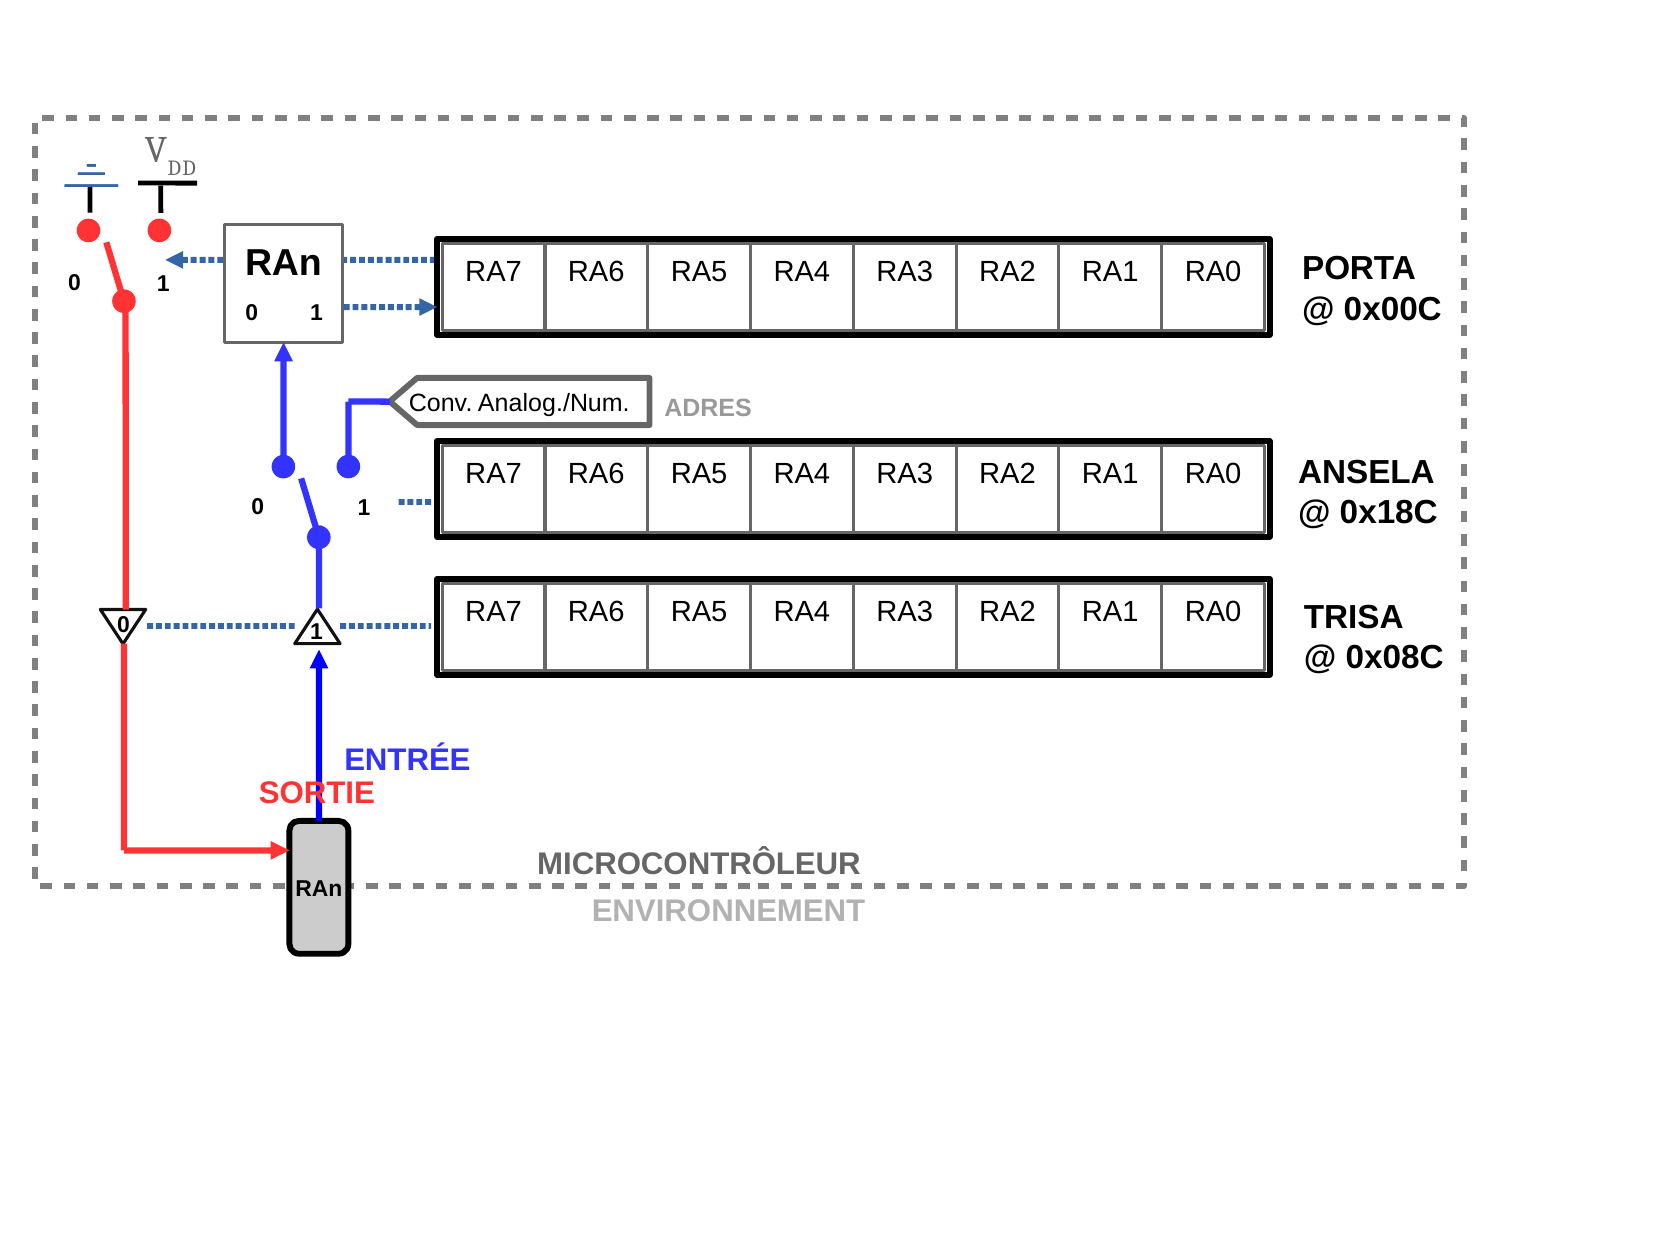

VDD

RAn

PORTA
@ 0x00C

RA7

RA6

RA5

RA4

RA3

RA2

RA1

RA0

0
1

0
1

Conv. Analog./Num.
ADRES

ANSELA
@ 0x18C
RA7

RA6

RA5

RA4

RA3

RA2

RA1

RA0

0
1

RA7

RA6

RA5

RA4

RA3

RA2

RA1

RA0

TRISA
@ 0x08C
0
1

ENTRÉE
SORTIE
RAn
MICROCONTRÔLEUR

ENVIRONNEMENT